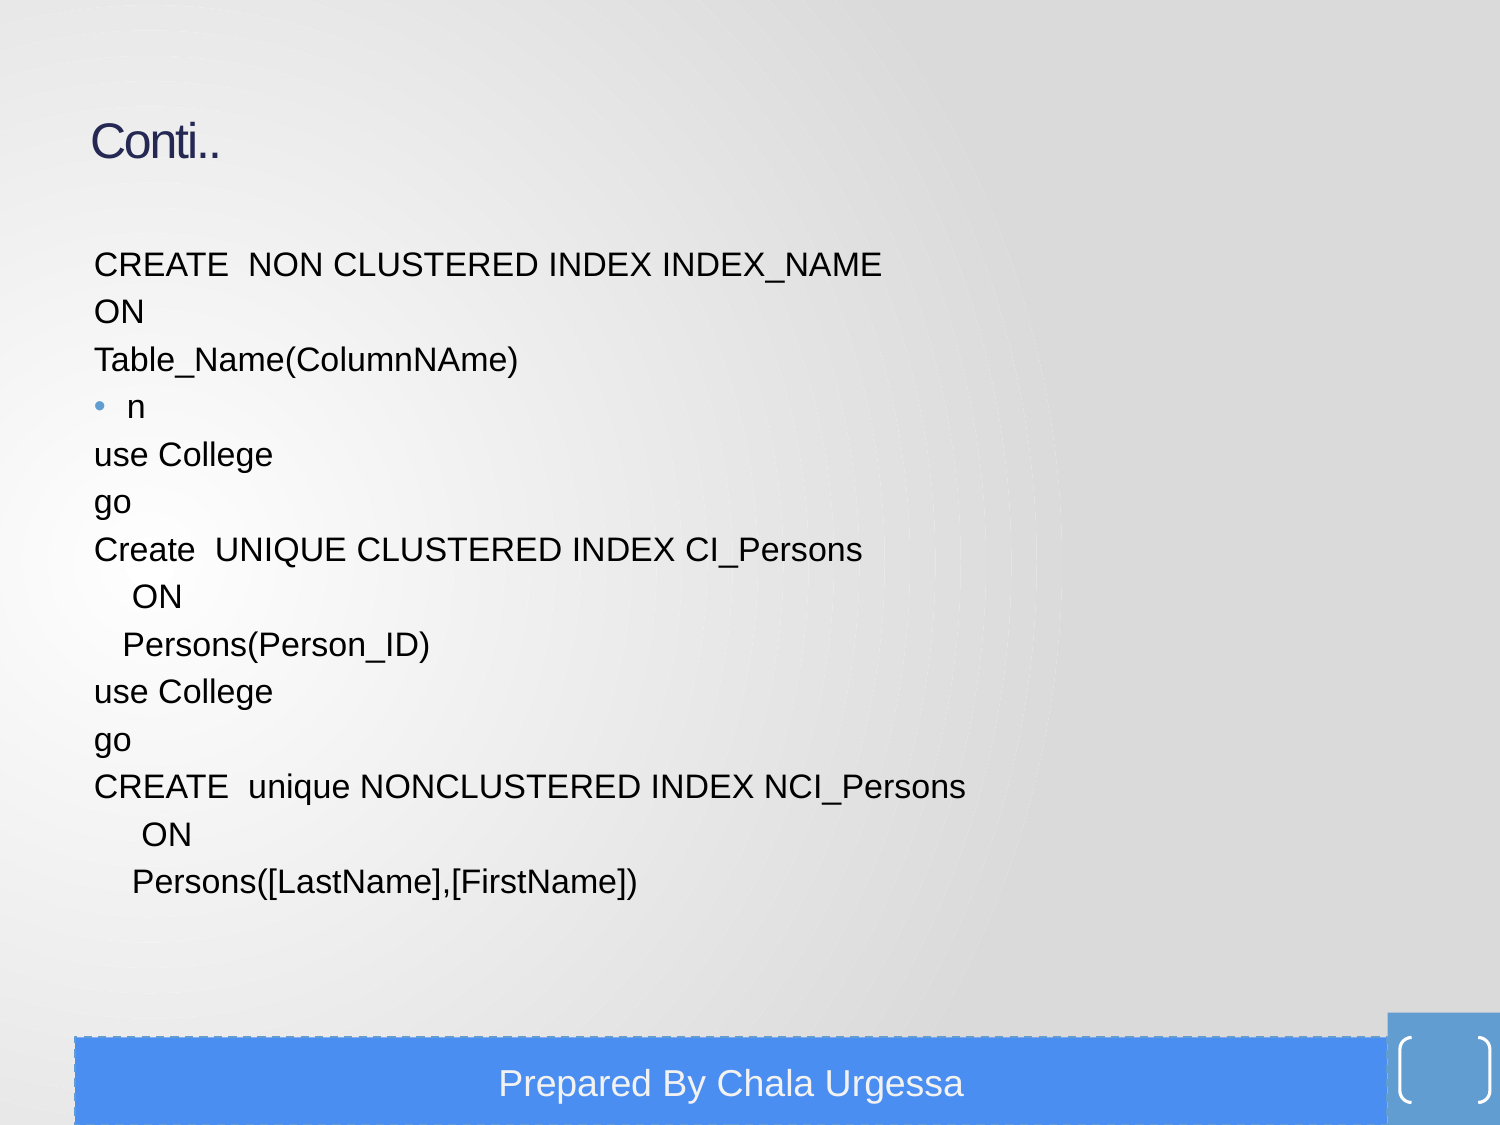

# Conti..

CREATE  NON CLUSTERED INDEX INDEX_NAME
ON
Table_Name(ColumnNAme)
n
use College
go
Create  UNIQUE CLUSTERED INDEX CI_Persons
    ON
   Persons(Person_ID)
use College
go
CREATE  unique NONCLUSTERED INDEX NCI_Persons
     ON
    Persons([LastName],[FirstName])

45